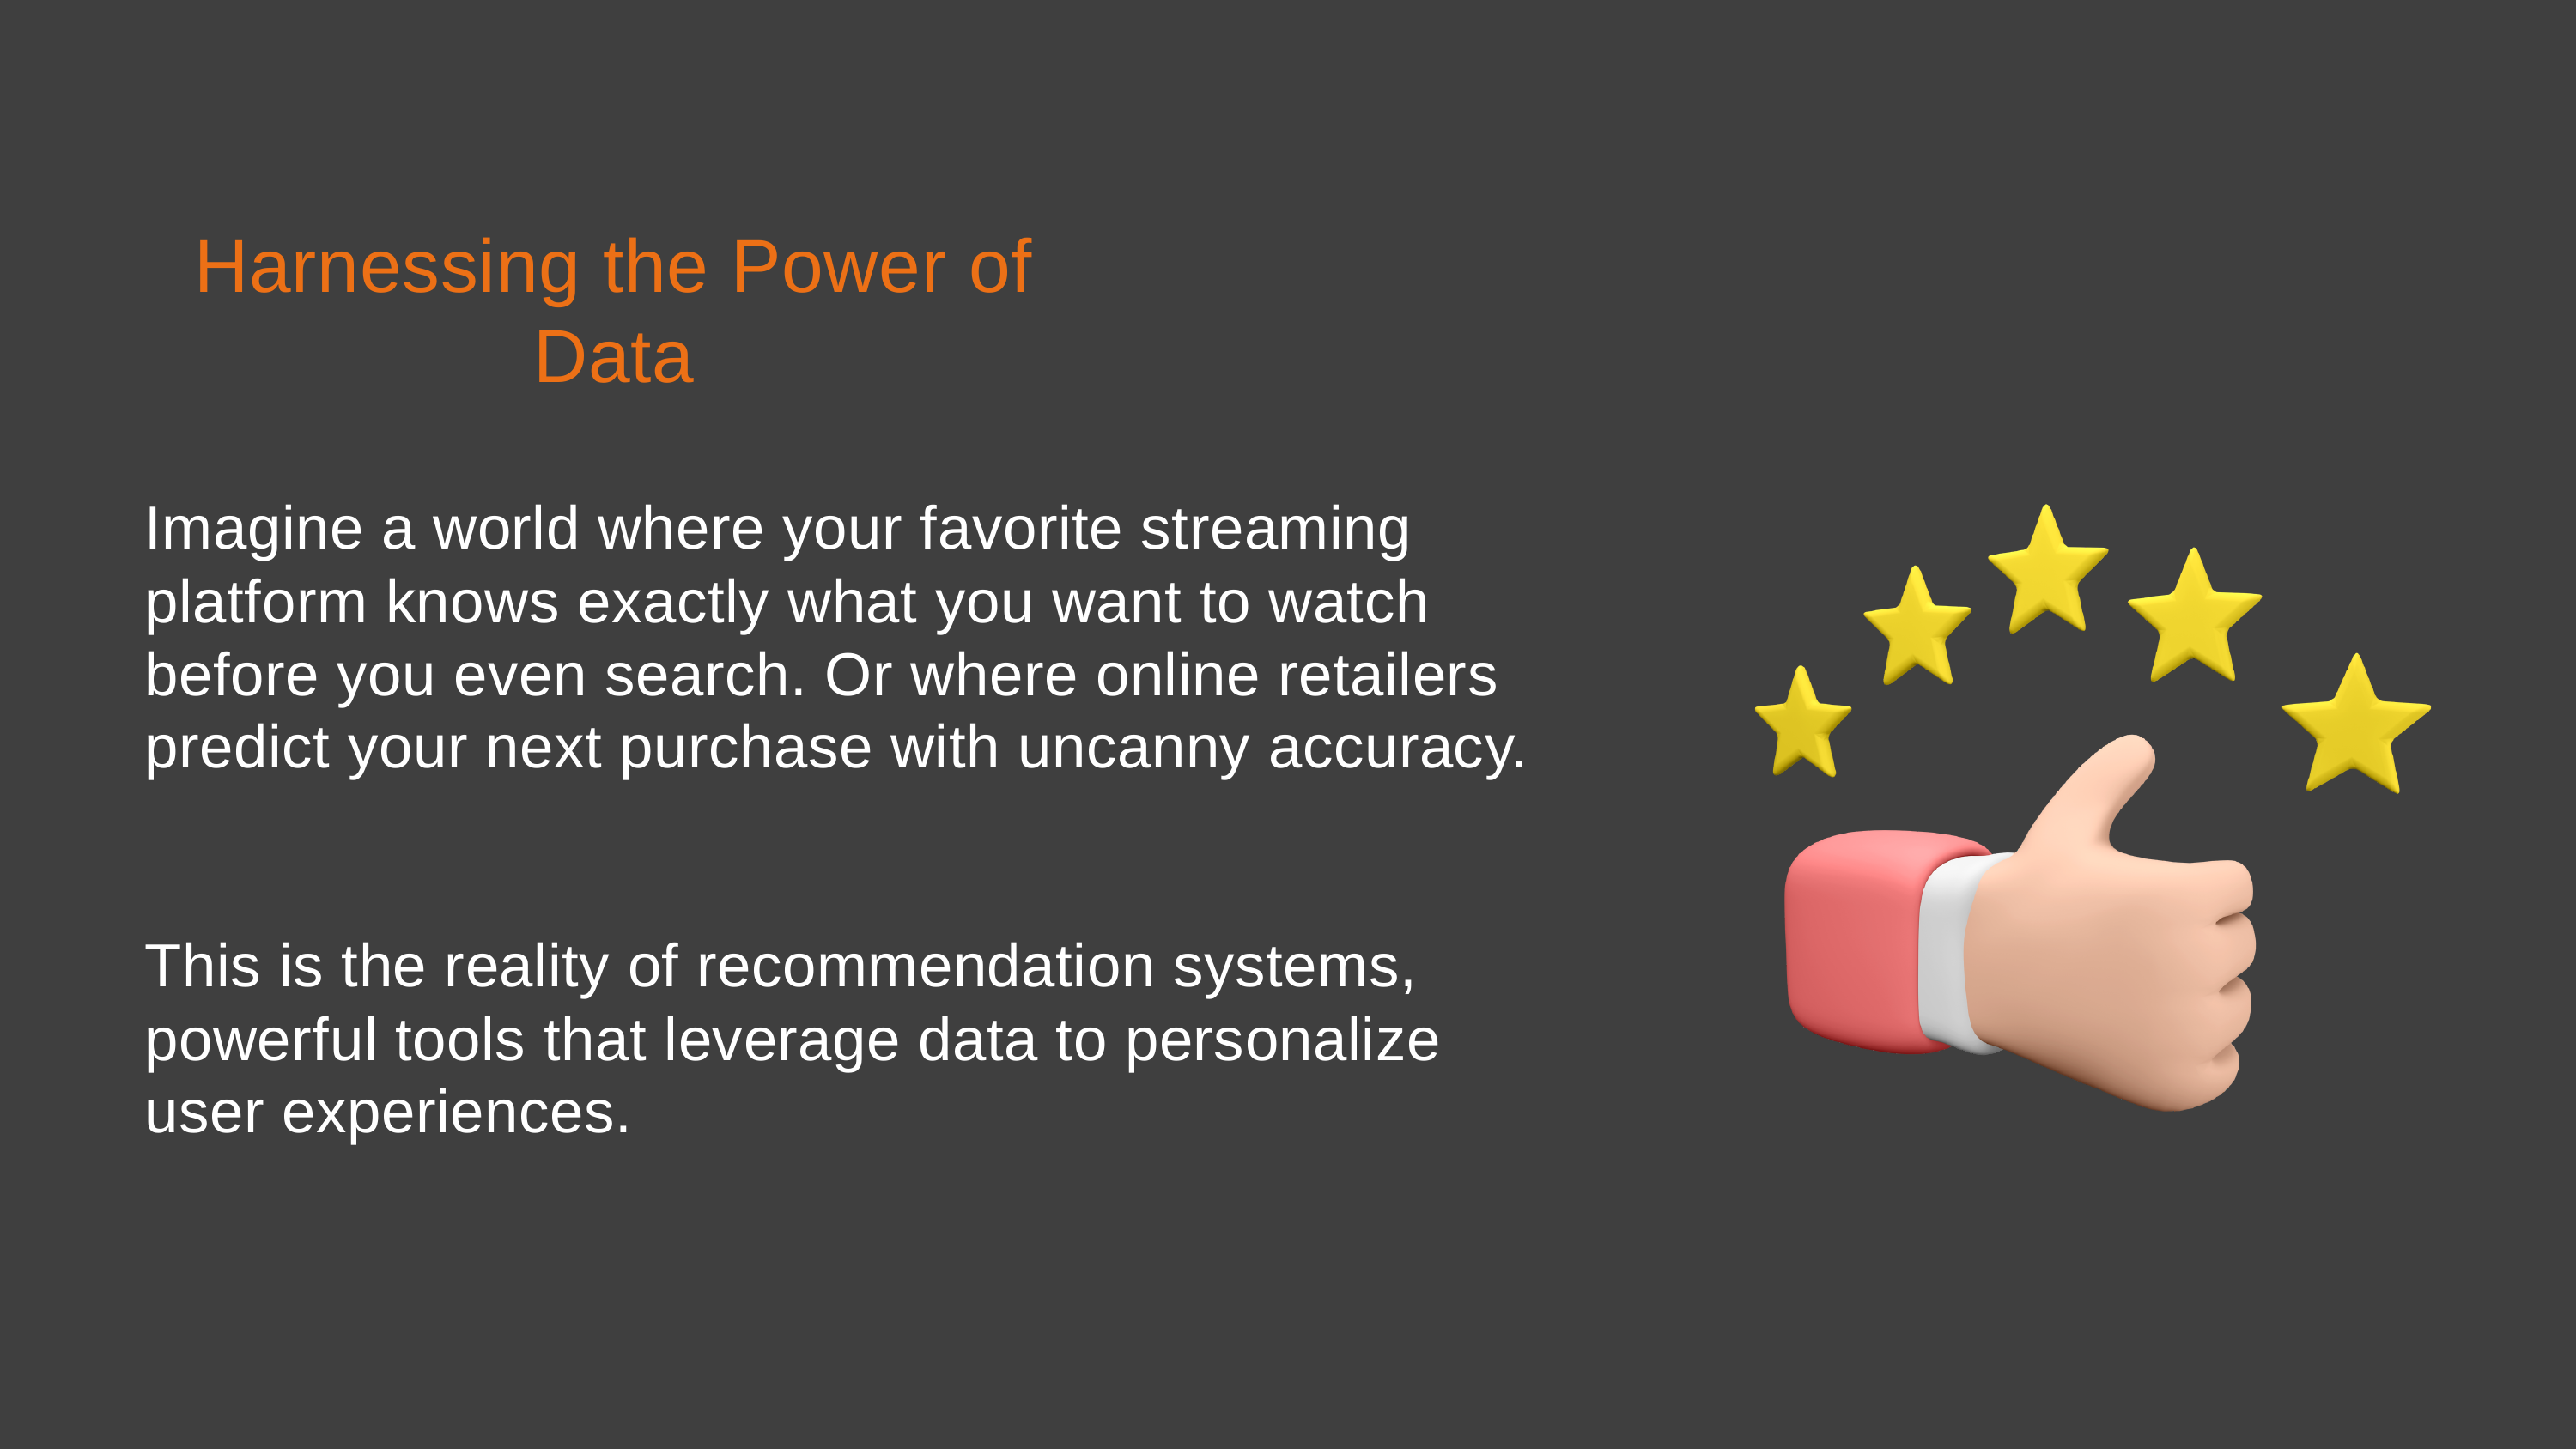

Harnessing the Power of Data
Imagine a world where your favorite streaming platform knows exactly what you want to watch before you even search. Or where online retailers predict your next purchase with uncanny accuracy.

This is the reality of recommendation systems, powerful tools that leverage data to personalize user experiences.